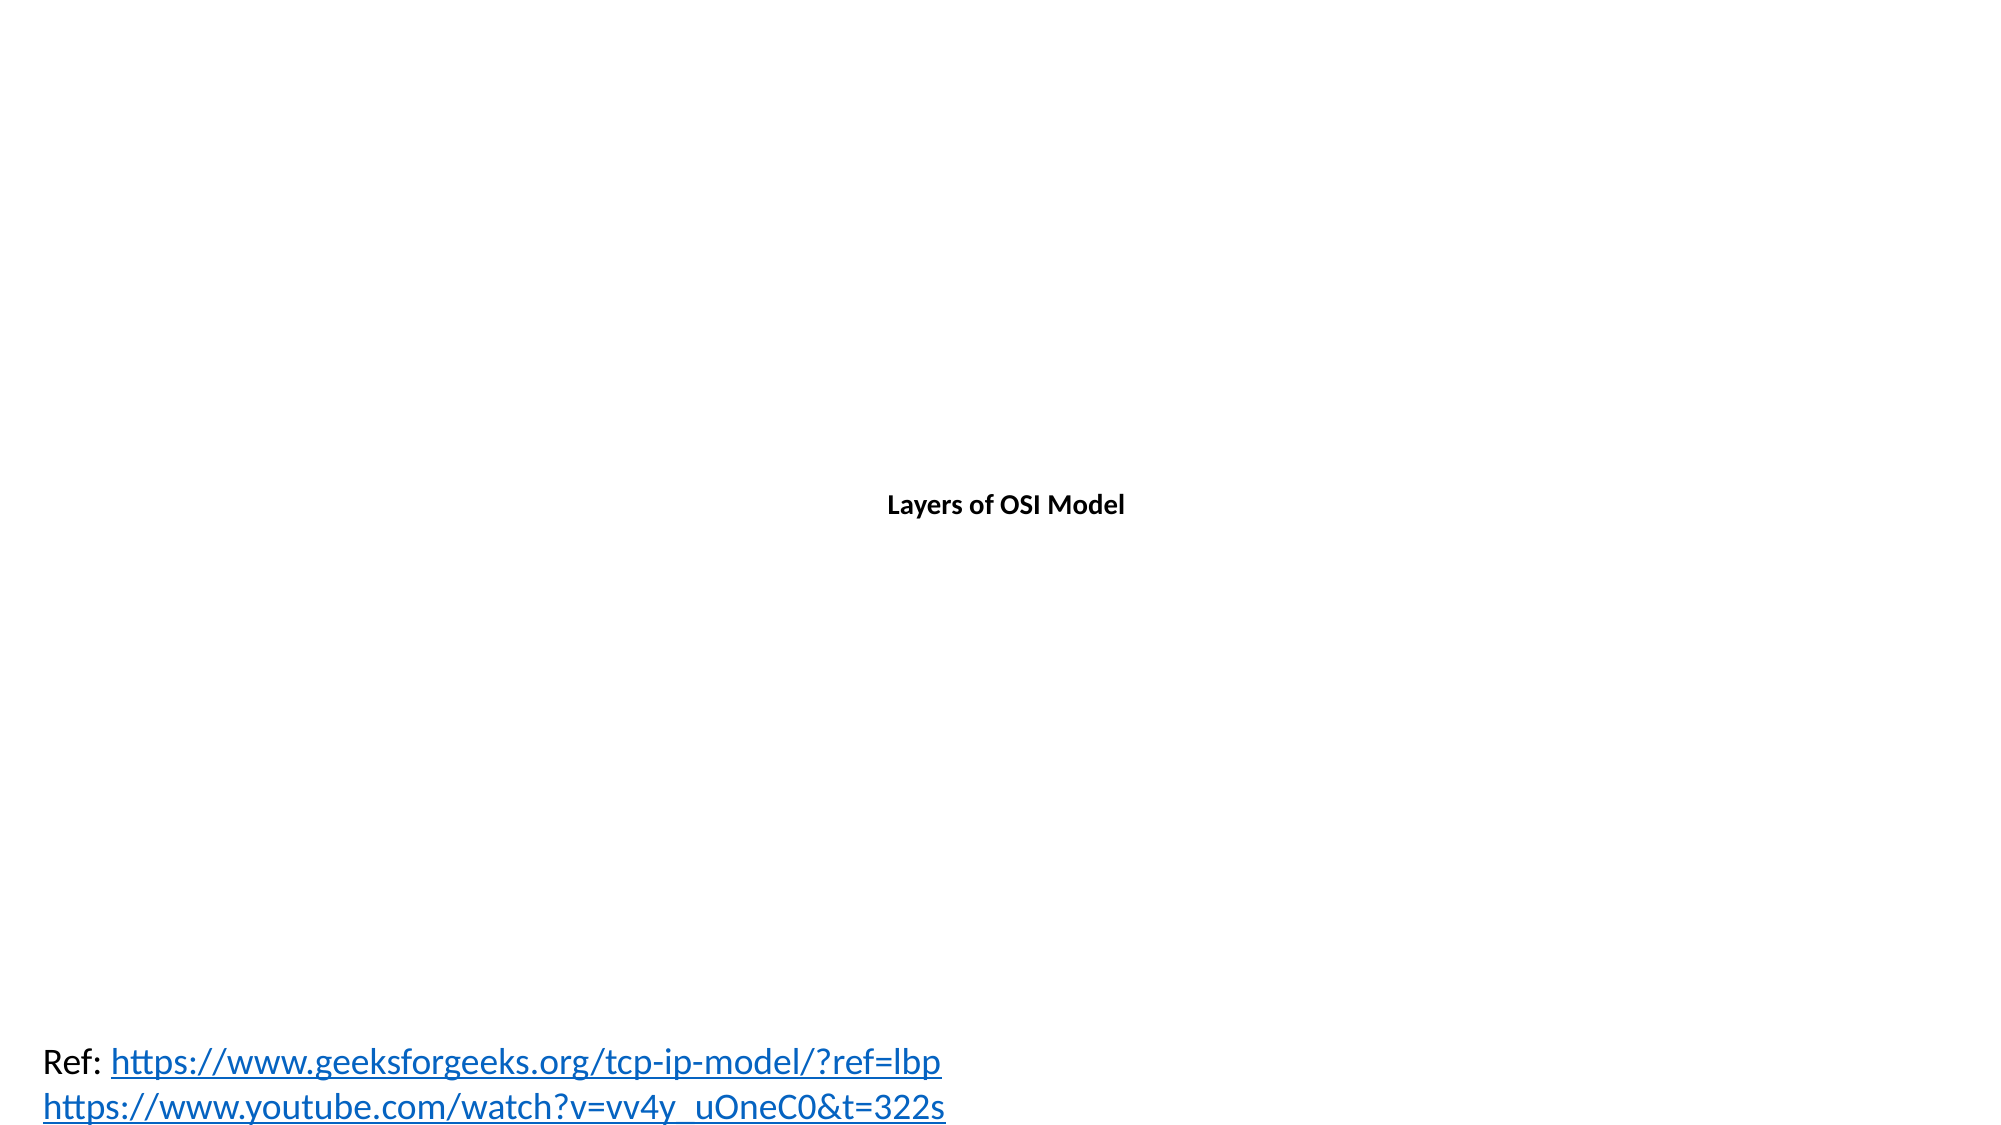

# Layers of OSI Model

Ref: https://www.geeksforgeeks.org/tcp-ip-model/?ref=lbp
https://www.youtube.com/watch?v=vv4y_uOneC0&t=322s